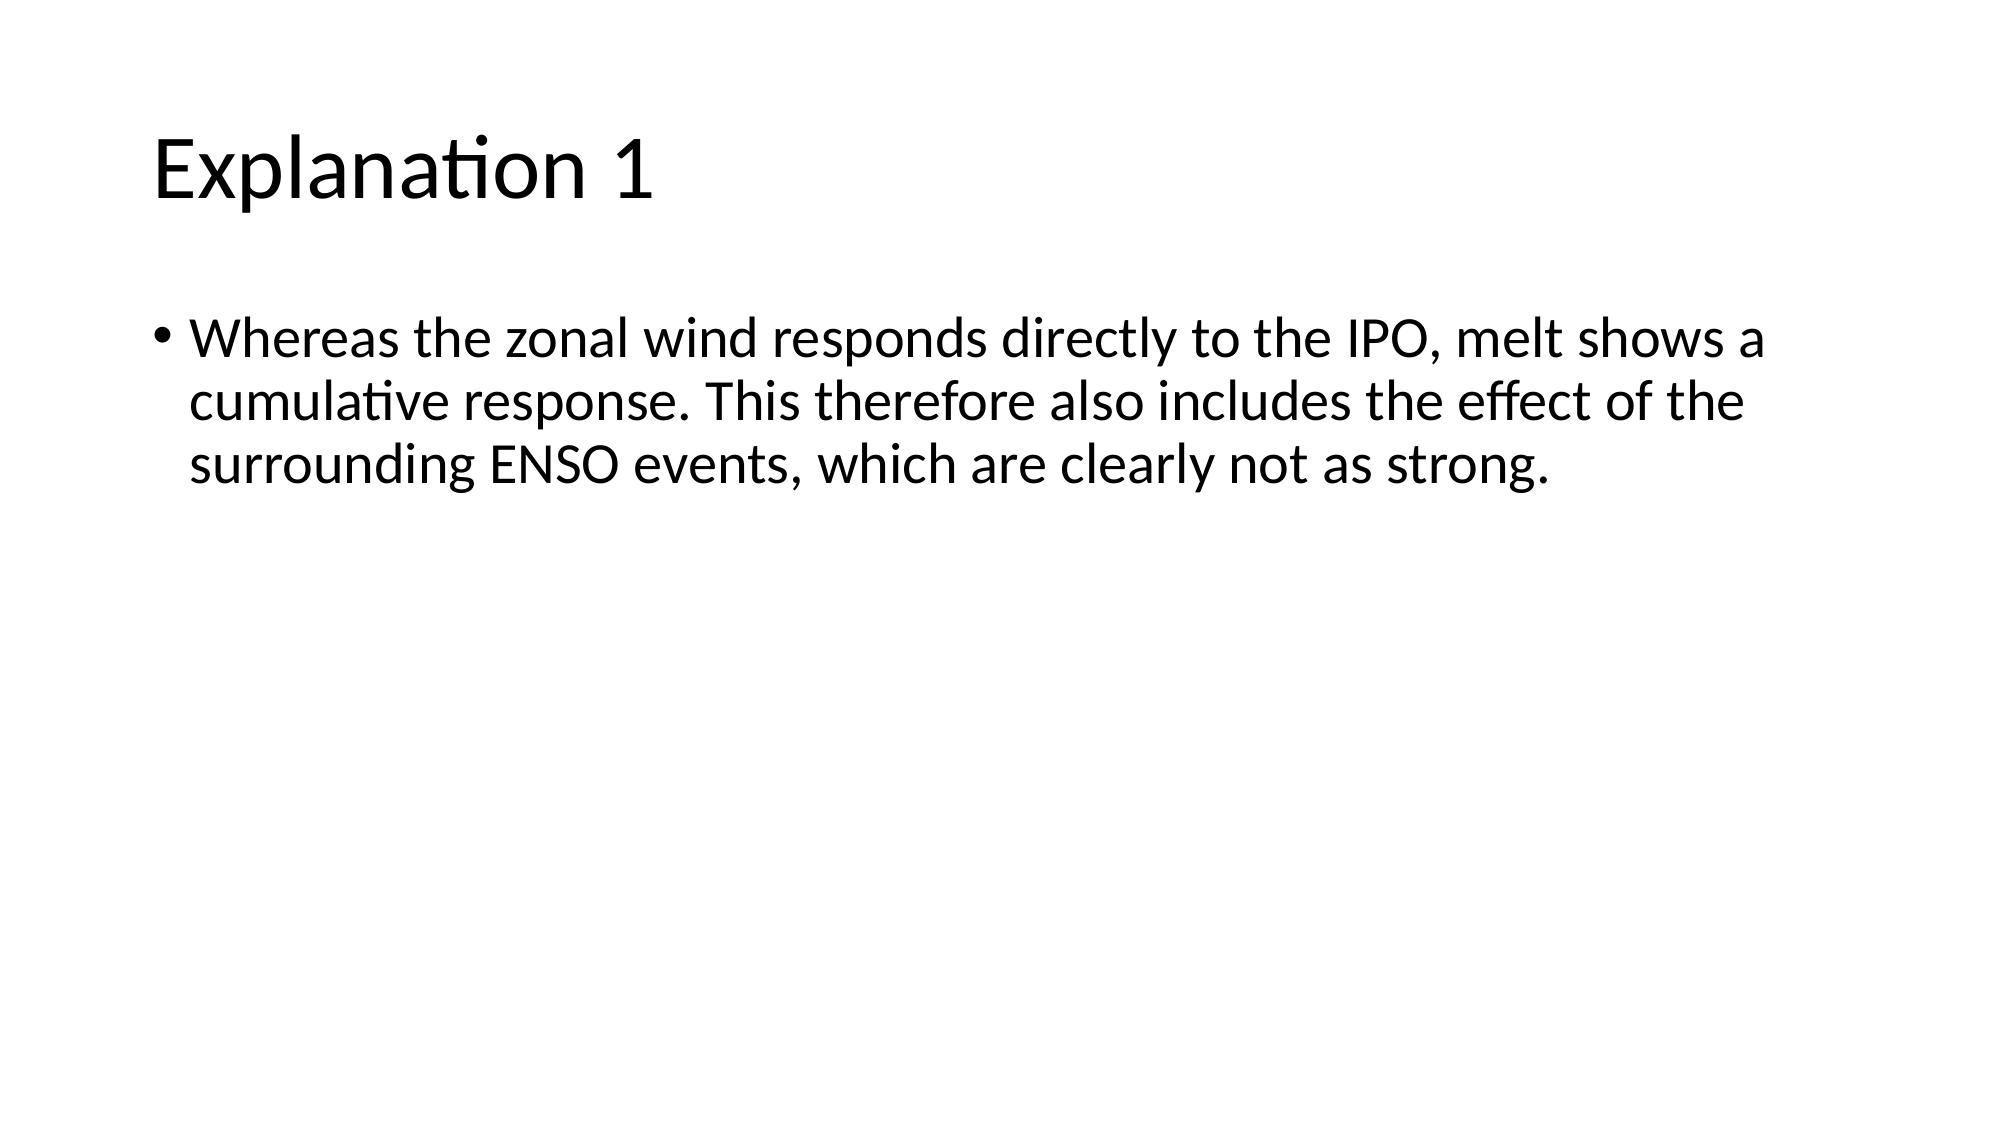

# Explanation 1
Whereas the zonal wind responds directly to the IPO, melt shows a cumulative response. This therefore also includes the effect of the surrounding ENSO events, which are clearly not as strong.